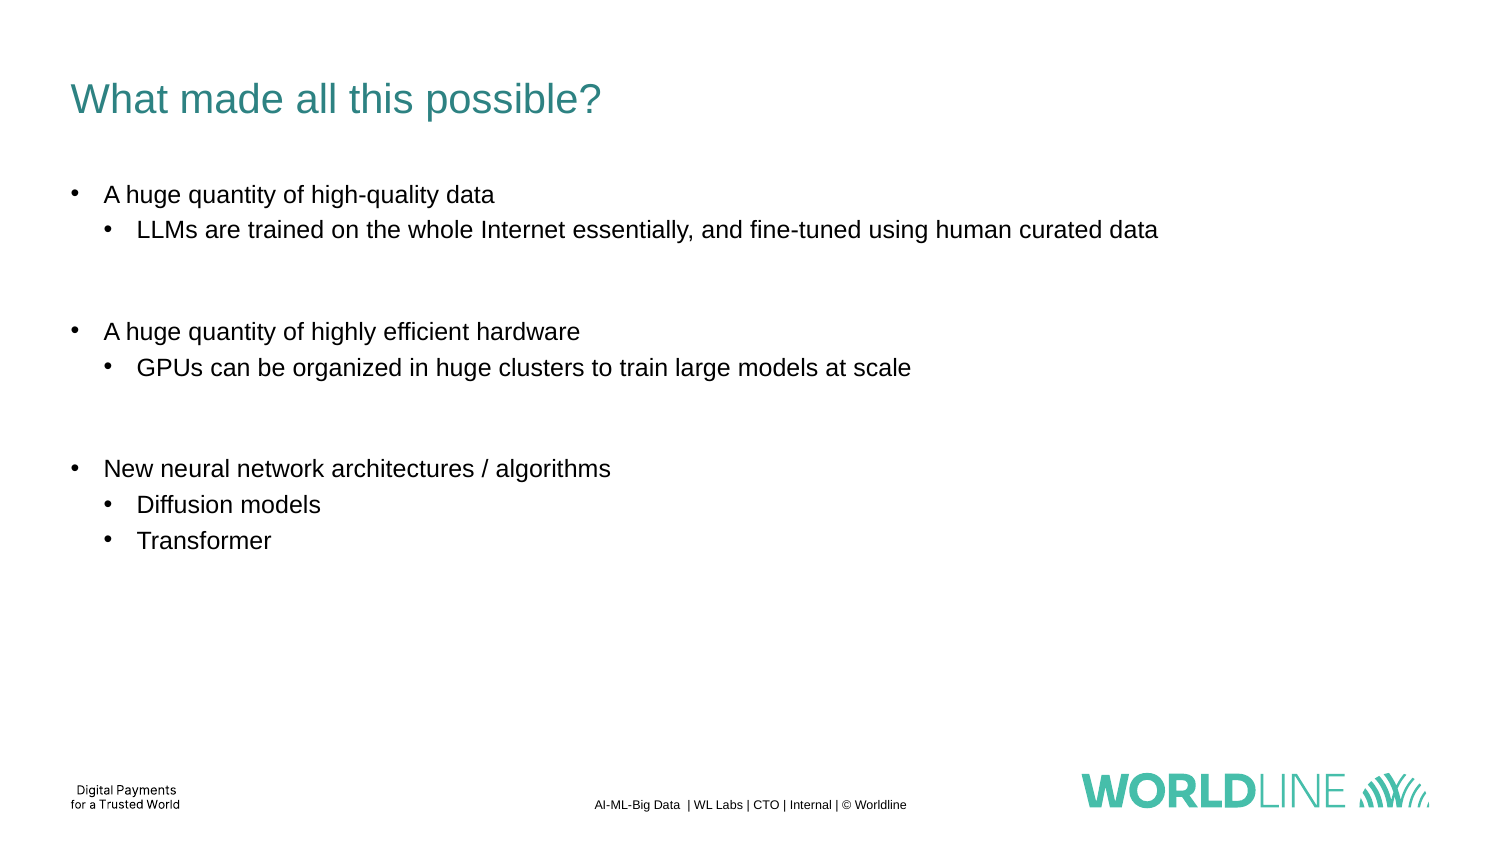

# What made all this possible?
A huge quantity of high-quality data
LLMs are trained on the whole Internet essentially, and fine-tuned using human curated data

A huge quantity of highly efficient hardware
GPUs can be organized in huge clusters to train large models at scale

New neural network architectures / algorithms
Diffusion models
Transformer
AI-ML-Big Data  | WL Labs | CTO | Internal | © Worldline